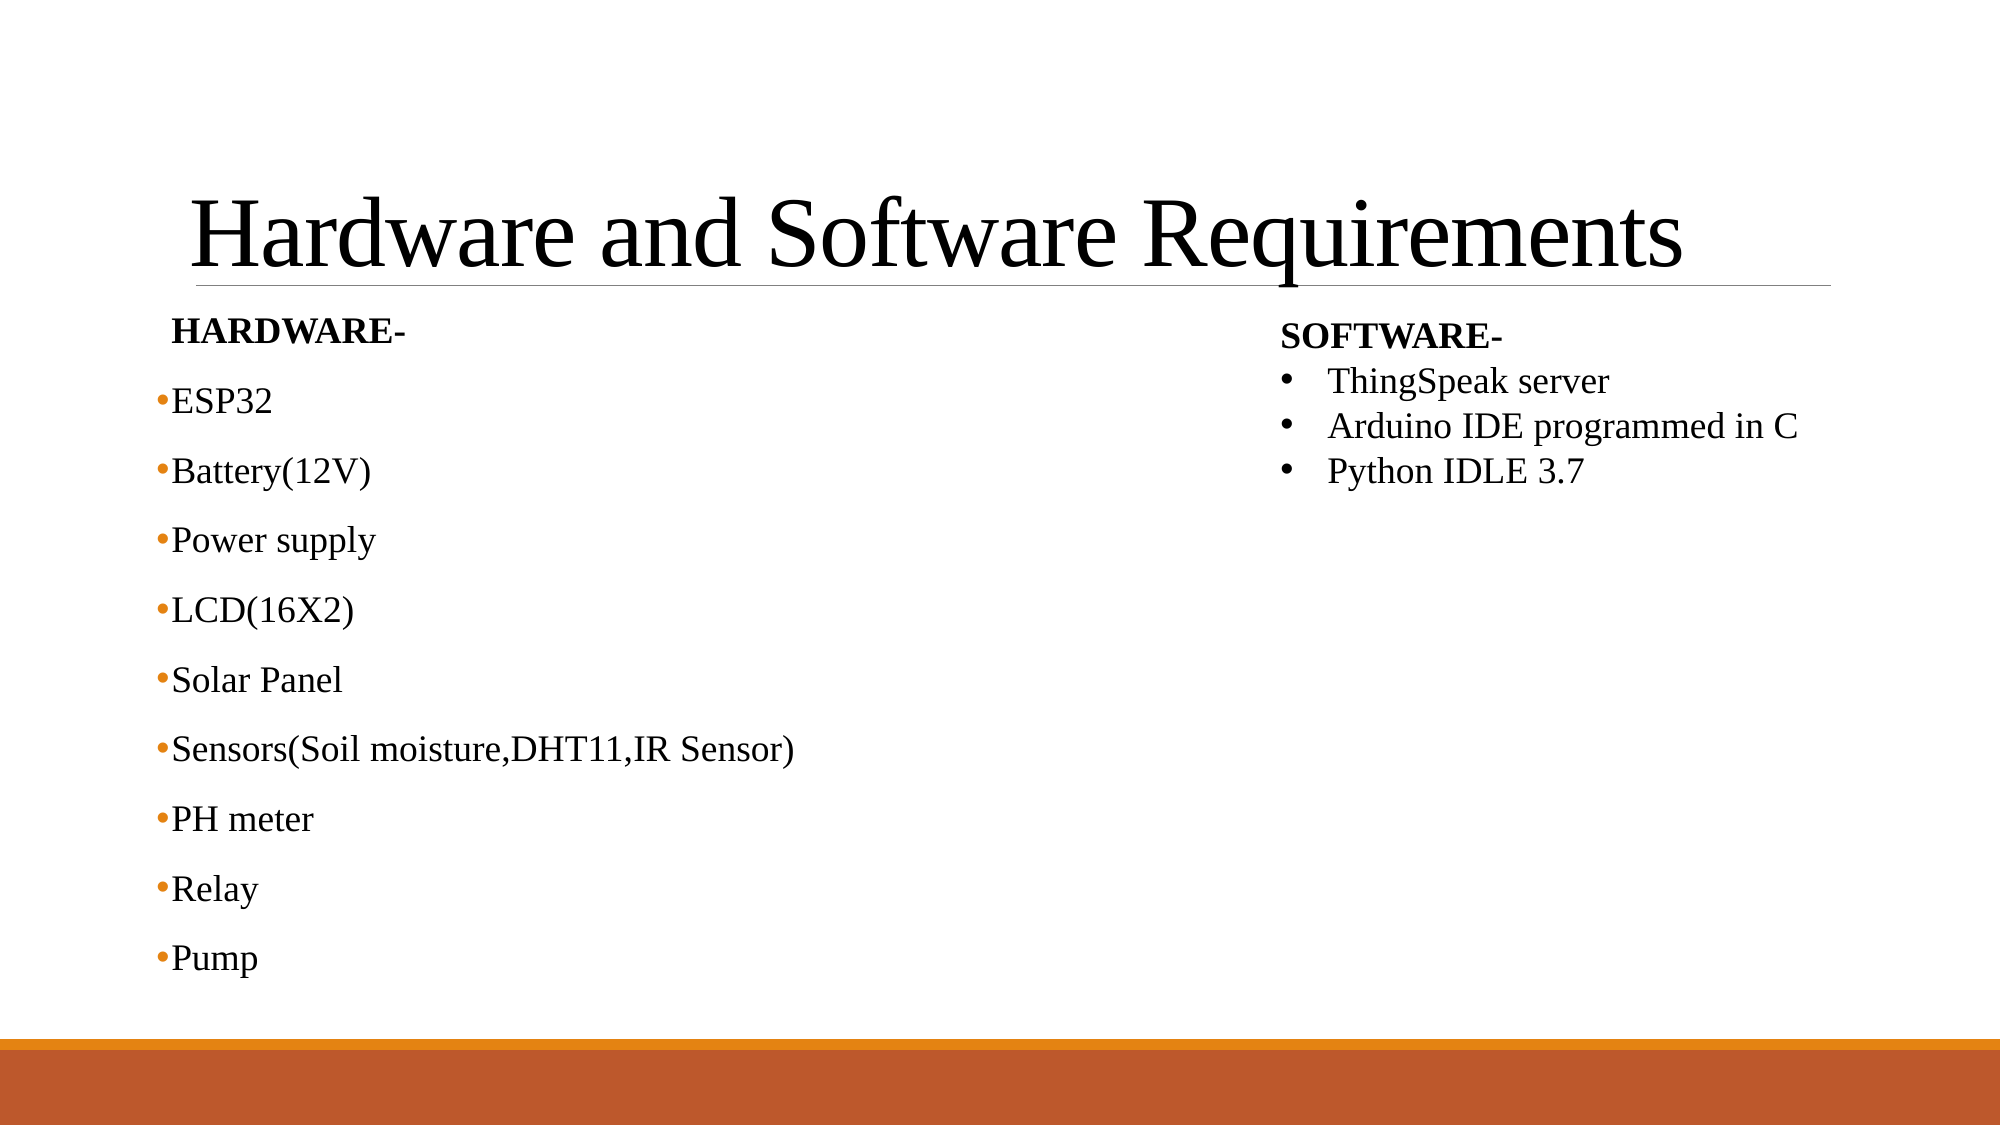

Hardware and Software Requirements
HARDWARE-
ESP32
Battery(12V)
Power supply
LCD(16X2)
Solar Panel
Sensors(Soil moisture,DHT11,IR Sensor)
PH meter
Relay
Pump
SOFTWARE-
ThingSpeak server
Arduino IDE programmed in C
Python IDLE 3.7